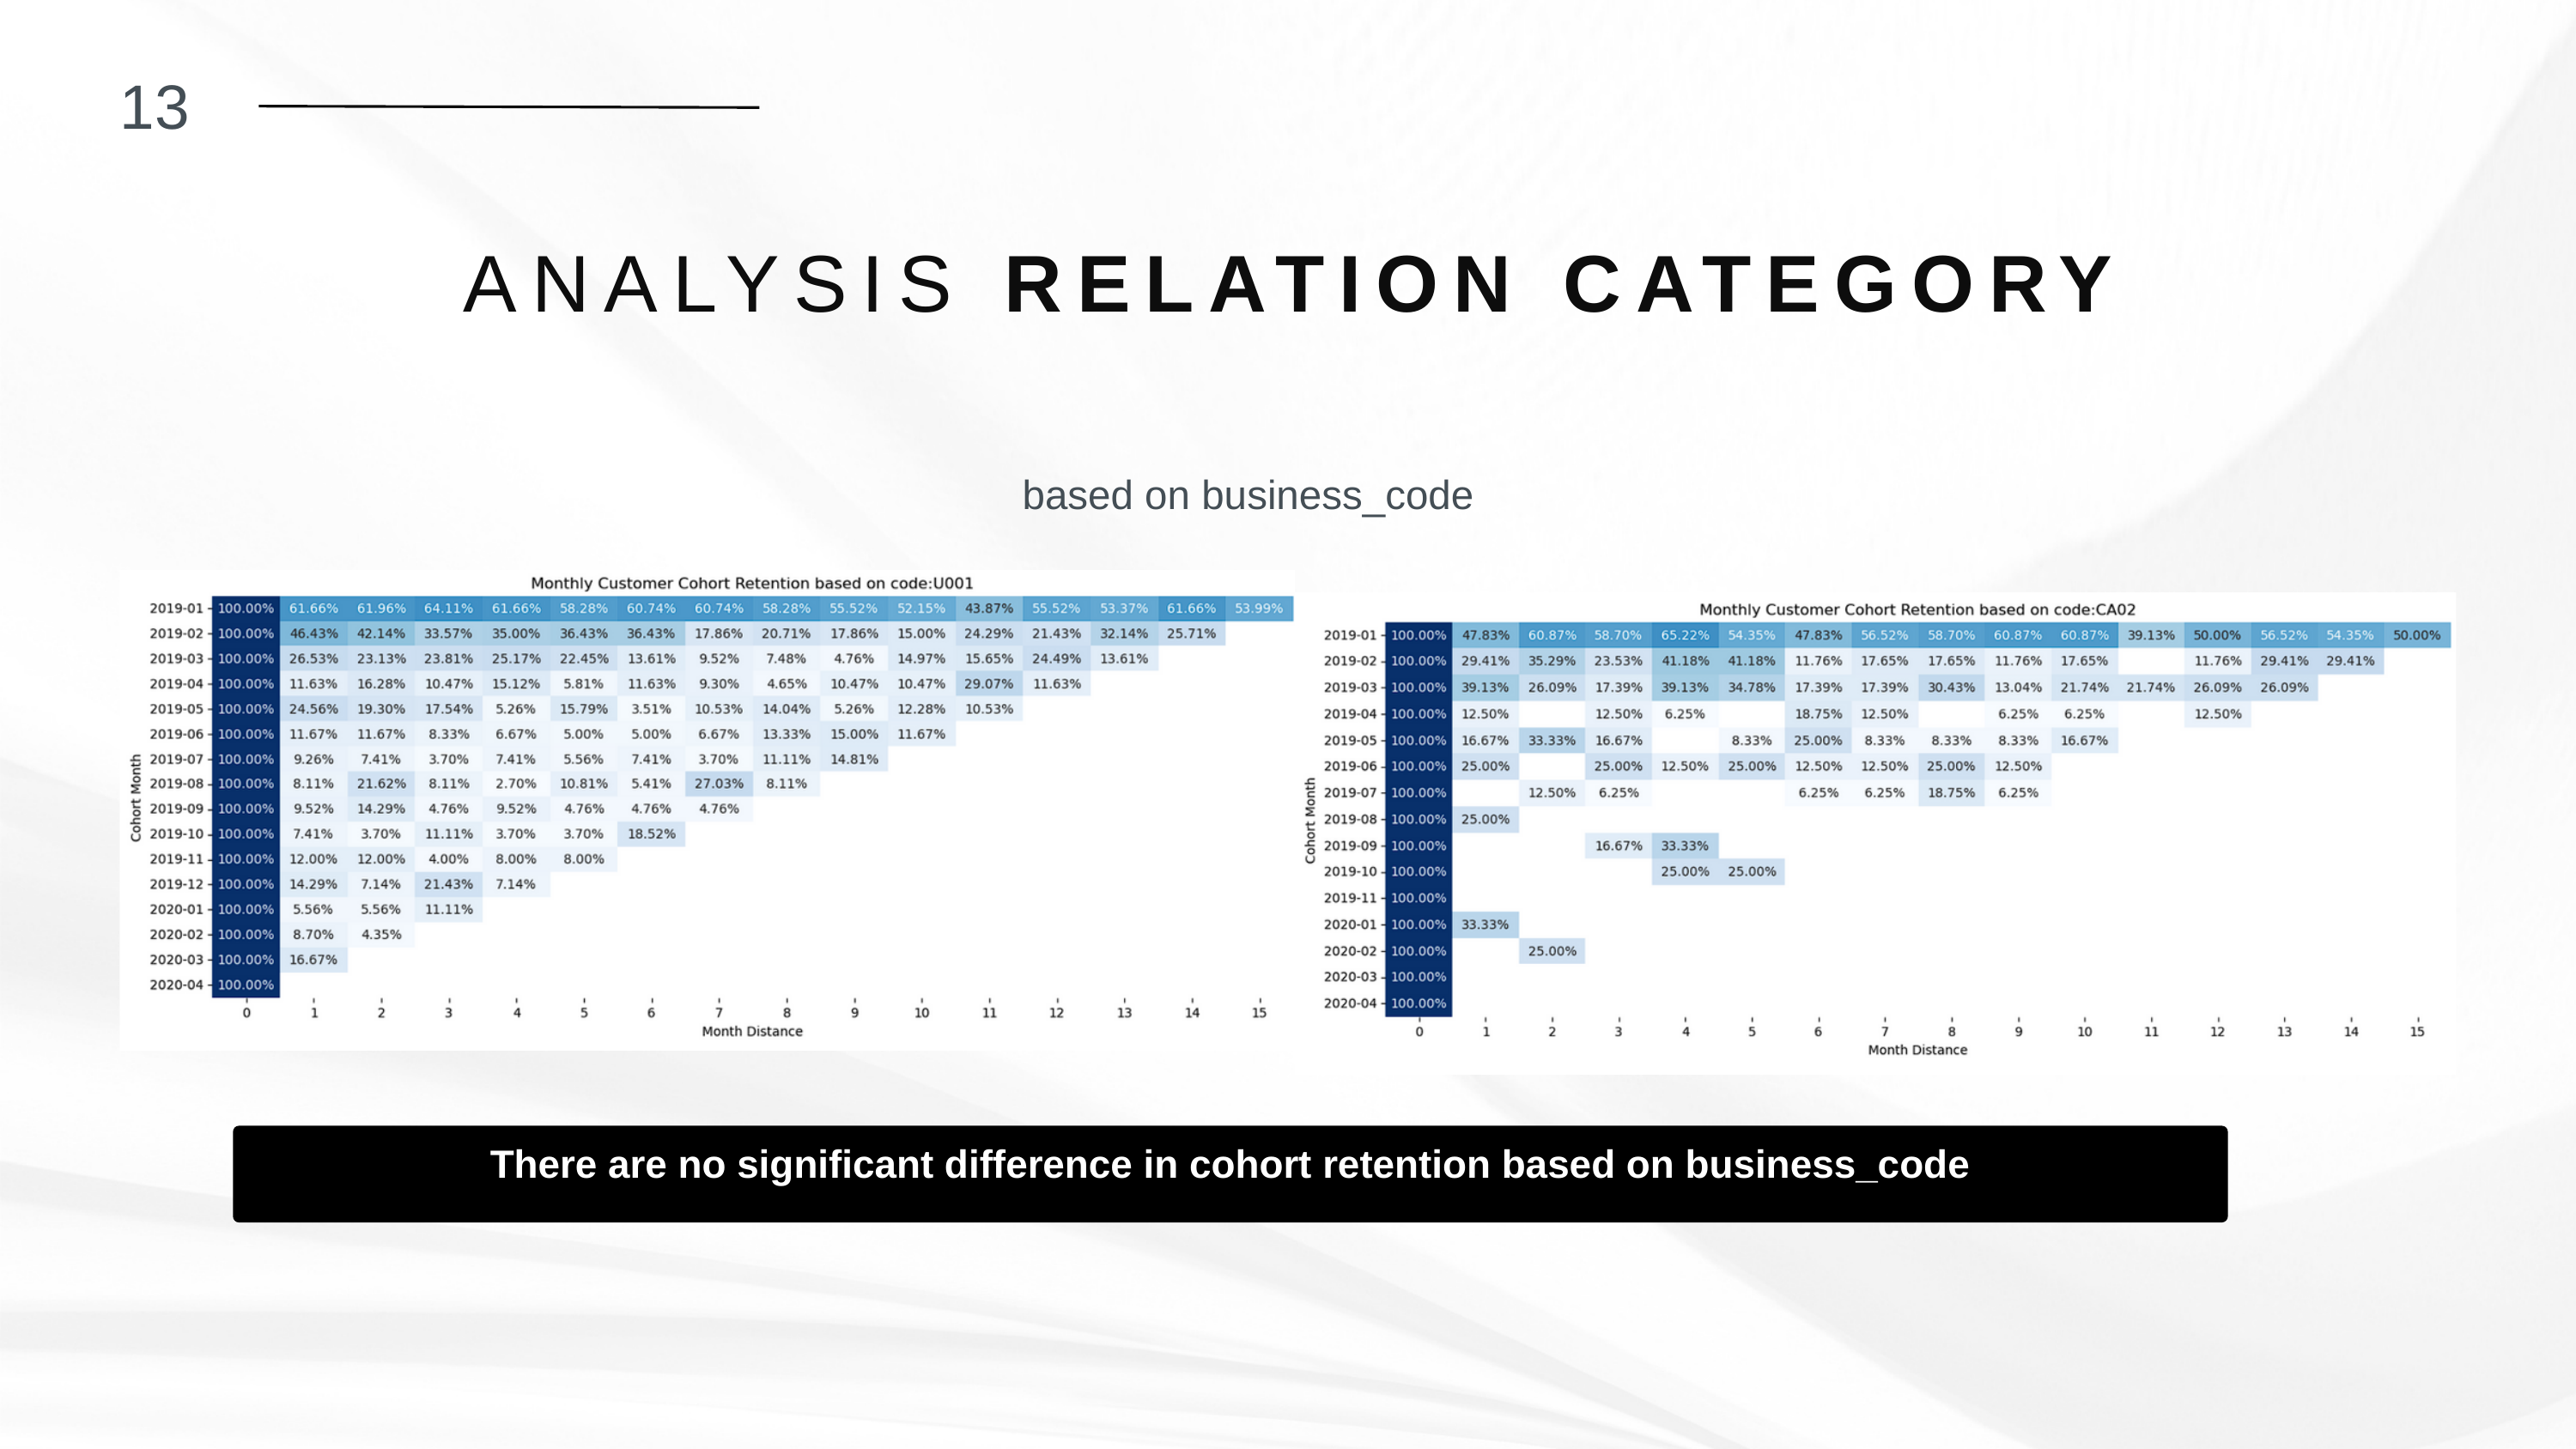

13

ANALYSIS RELATION CATEGORY
based on business_code

There are no significant difference in cohort retention based on business_code